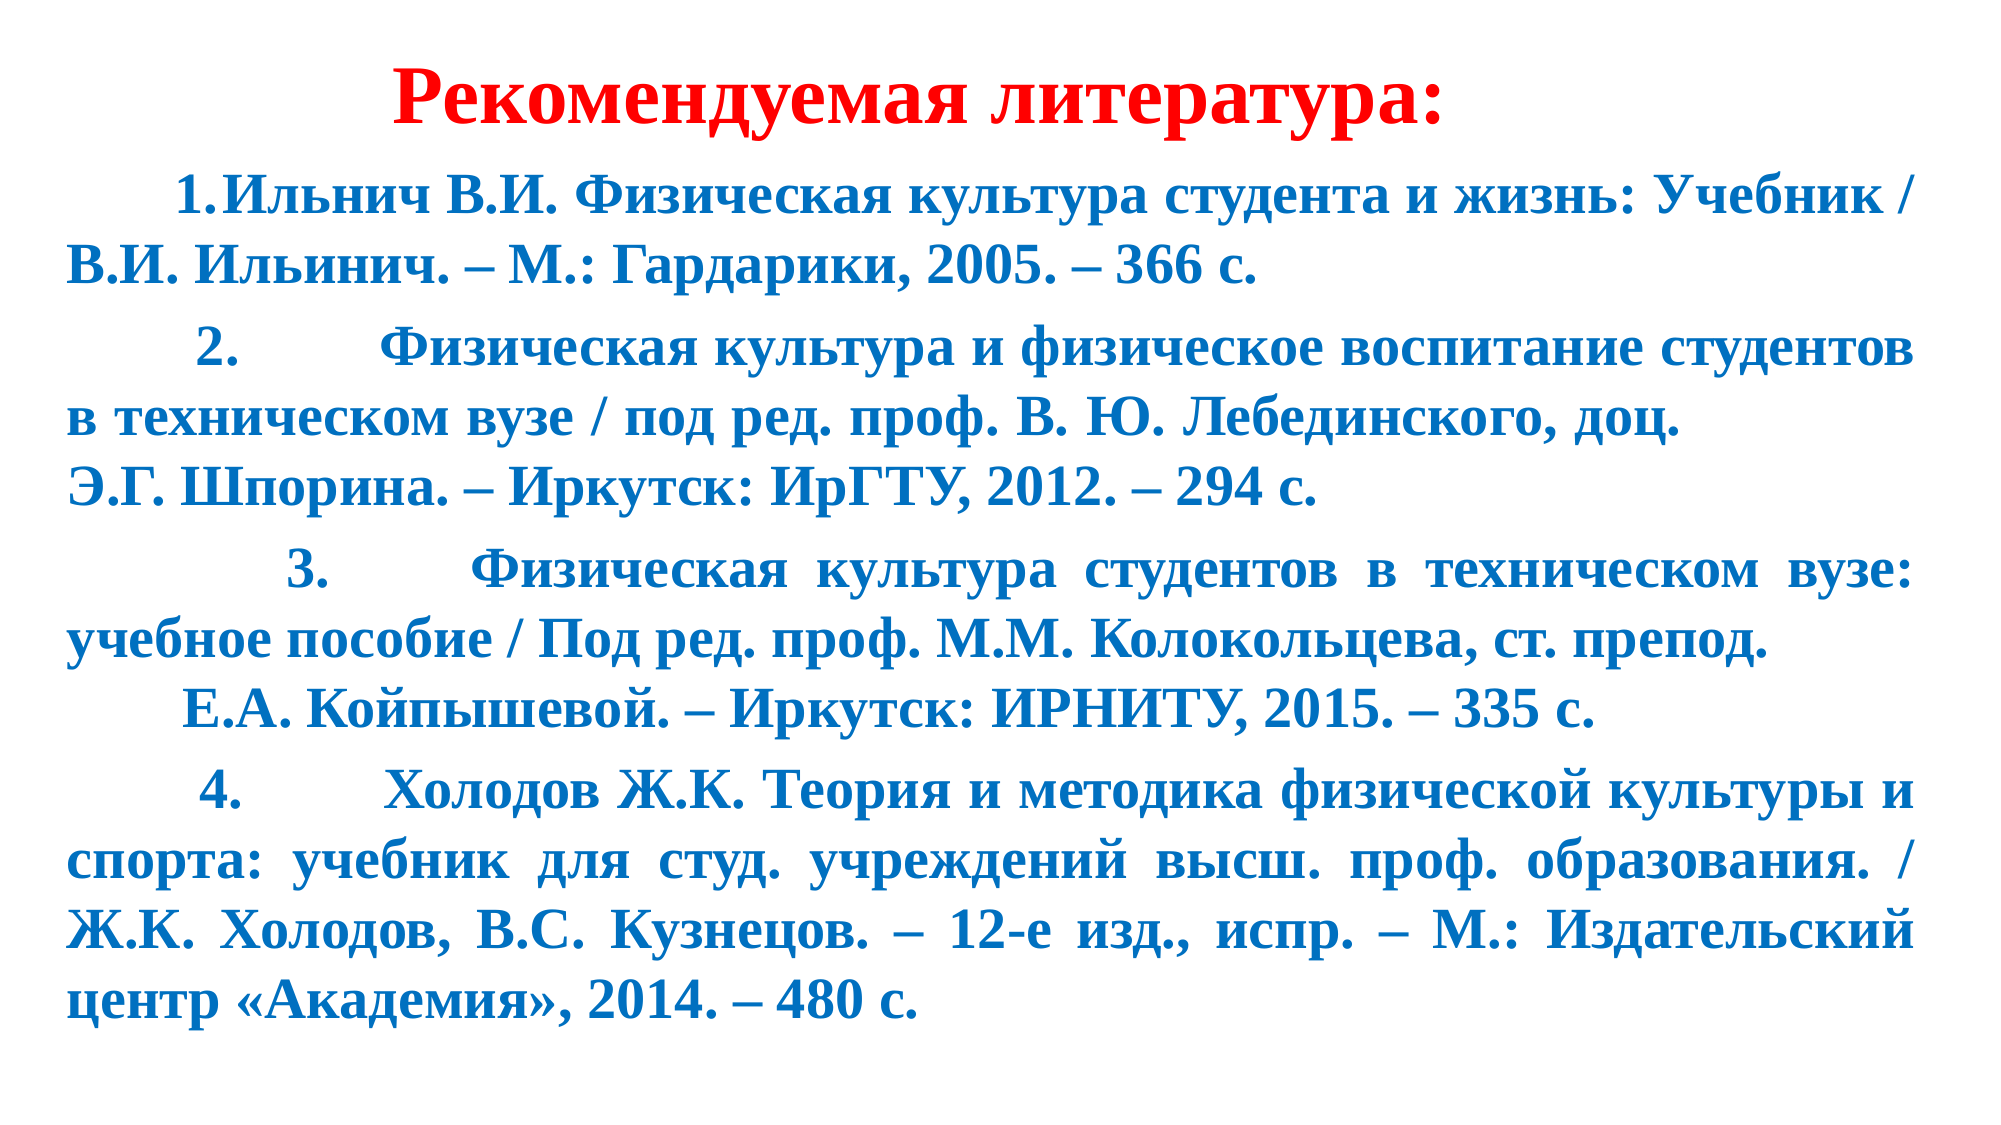

# Рекомендуемая литература:
       1.	Ильнич В.И. Физическая культура студента и жизнь: Учебник / В.И. Ильинич. – М.: Гардарики, 2005. – 366 с.
        2.	Физическая культура и физическое воспитание студентов в техническом вузе / под ред. проф. В. Ю. Лебединского, доц.               Э.Г. Шпорина. – Иркутск: ИрГТУ, 2012. – 294 с.
        3.	Физическая культура студентов в техническом вузе: учебное пособие / Под ред. проф. М.М. Колокольцева, ст. препод.                   Е.А. Койпышевой. – Иркутск: ИРНИТУ, 2015. – 335 с.
        4.	Холодов Ж.К. Теория и методика физической культуры и спорта: учебник для студ. учреждений высш. проф. образования. / Ж.К. Холодов, В.С. Кузнецов. – 12-е изд., испр. – М.: Издательский центр «Академия», 2014. – 480 с.